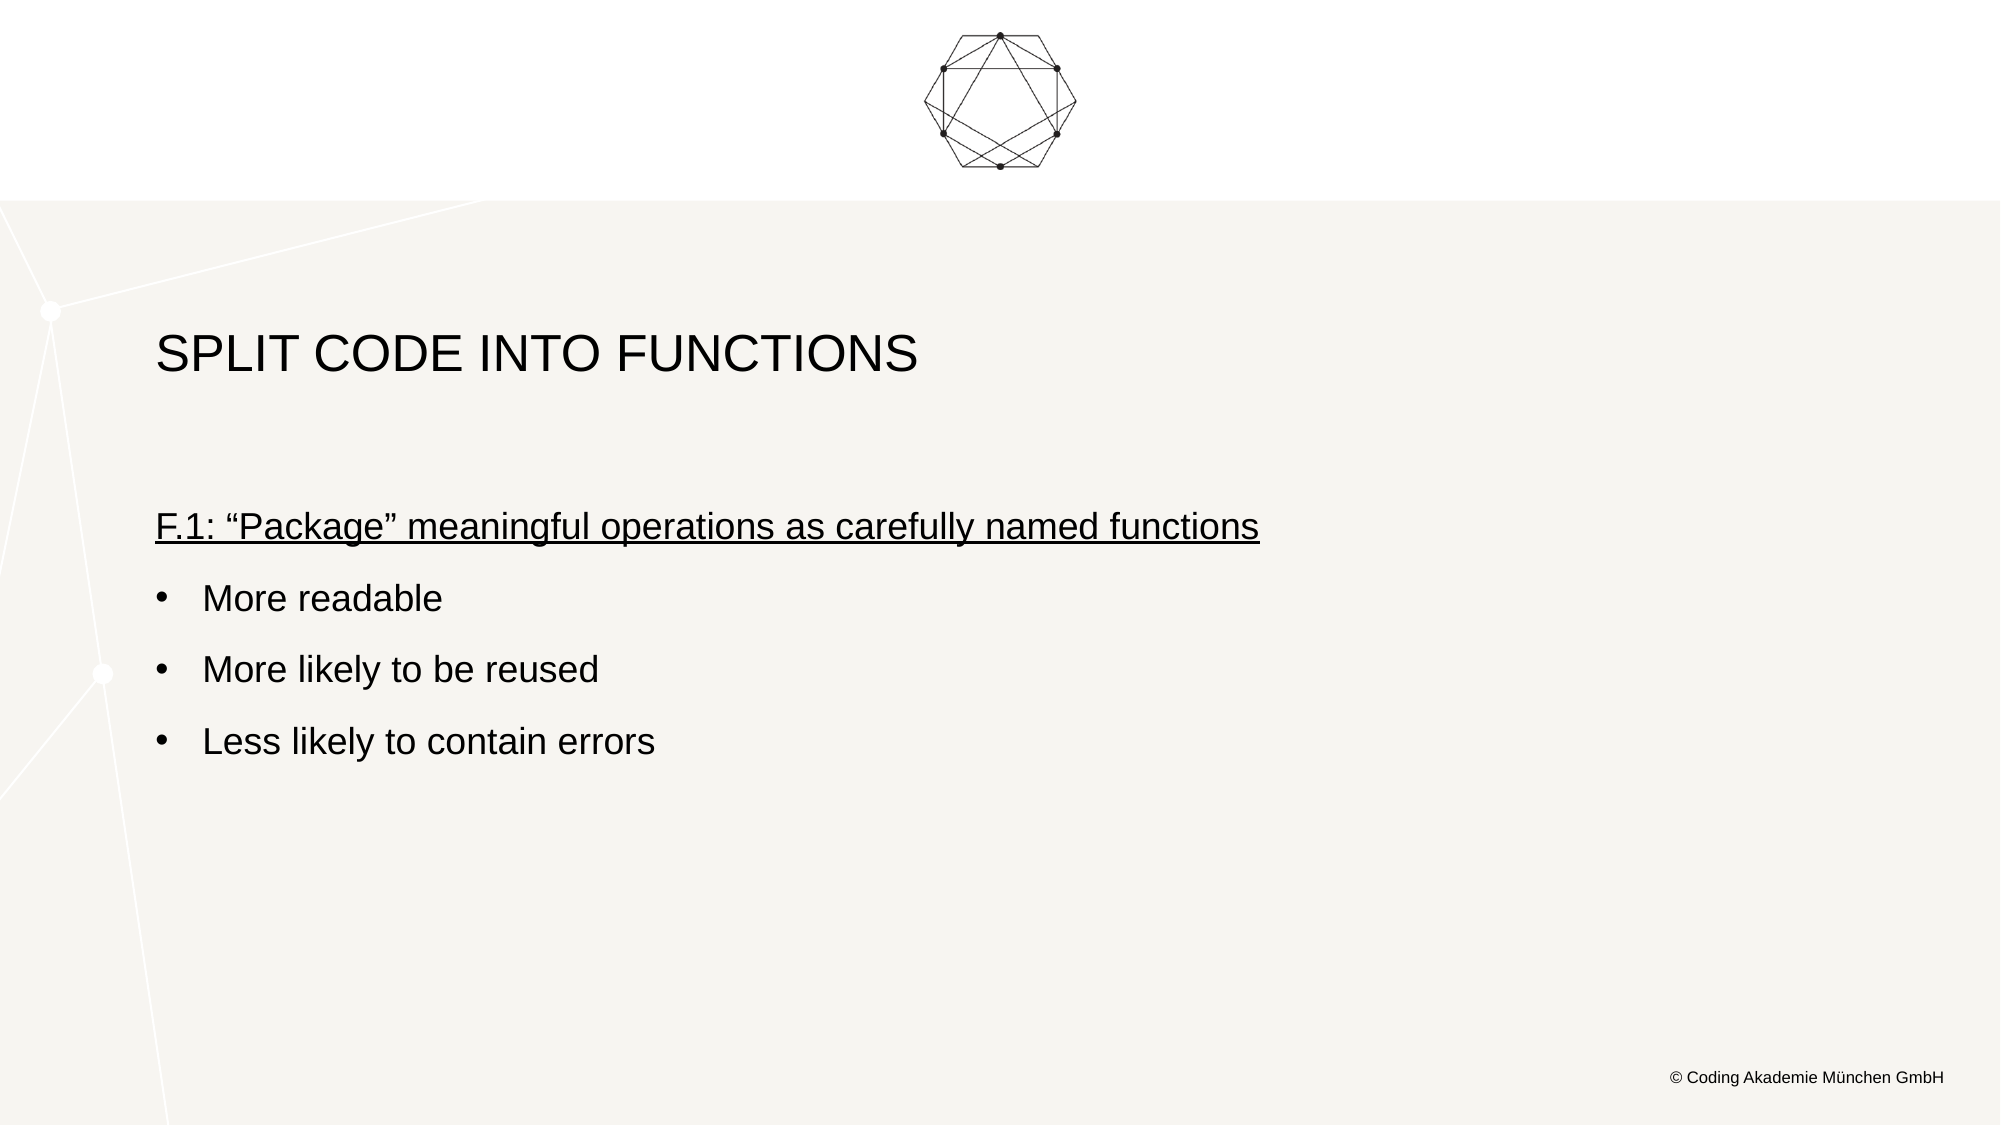

# Split Code into Functions
F.1: “Package” meaningful operations as carefully named functions
More readable
More likely to be reused
Less likely to contain errors
© Coding Akademie München GmbH